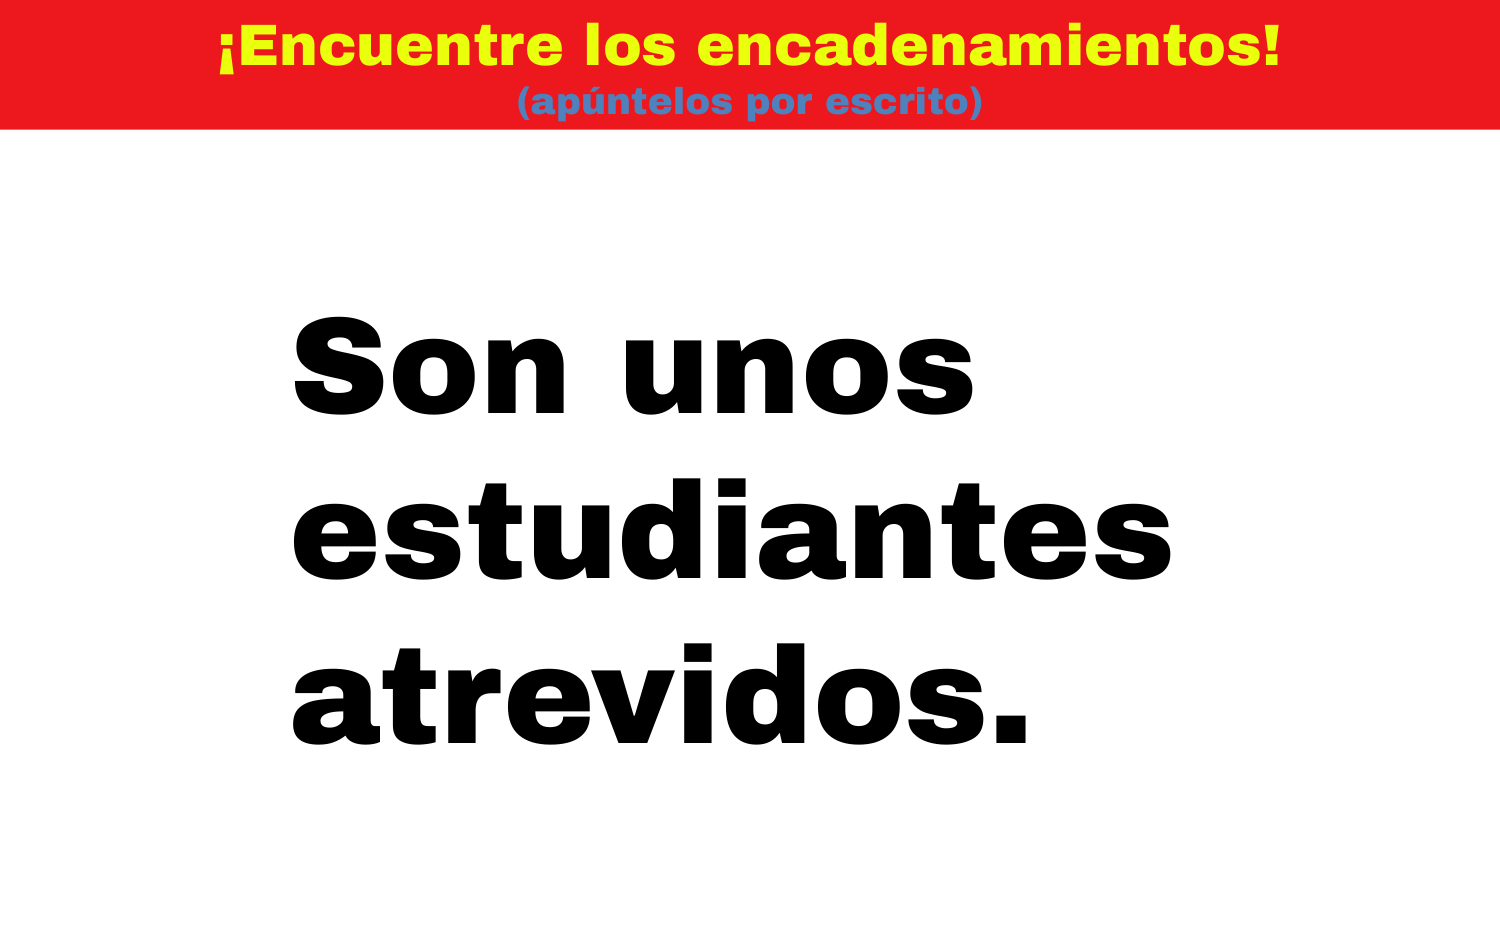

¡Encuentre los encadenamientos!
(apúntelos por escrito)
Son unos estudiantes atrevidos.